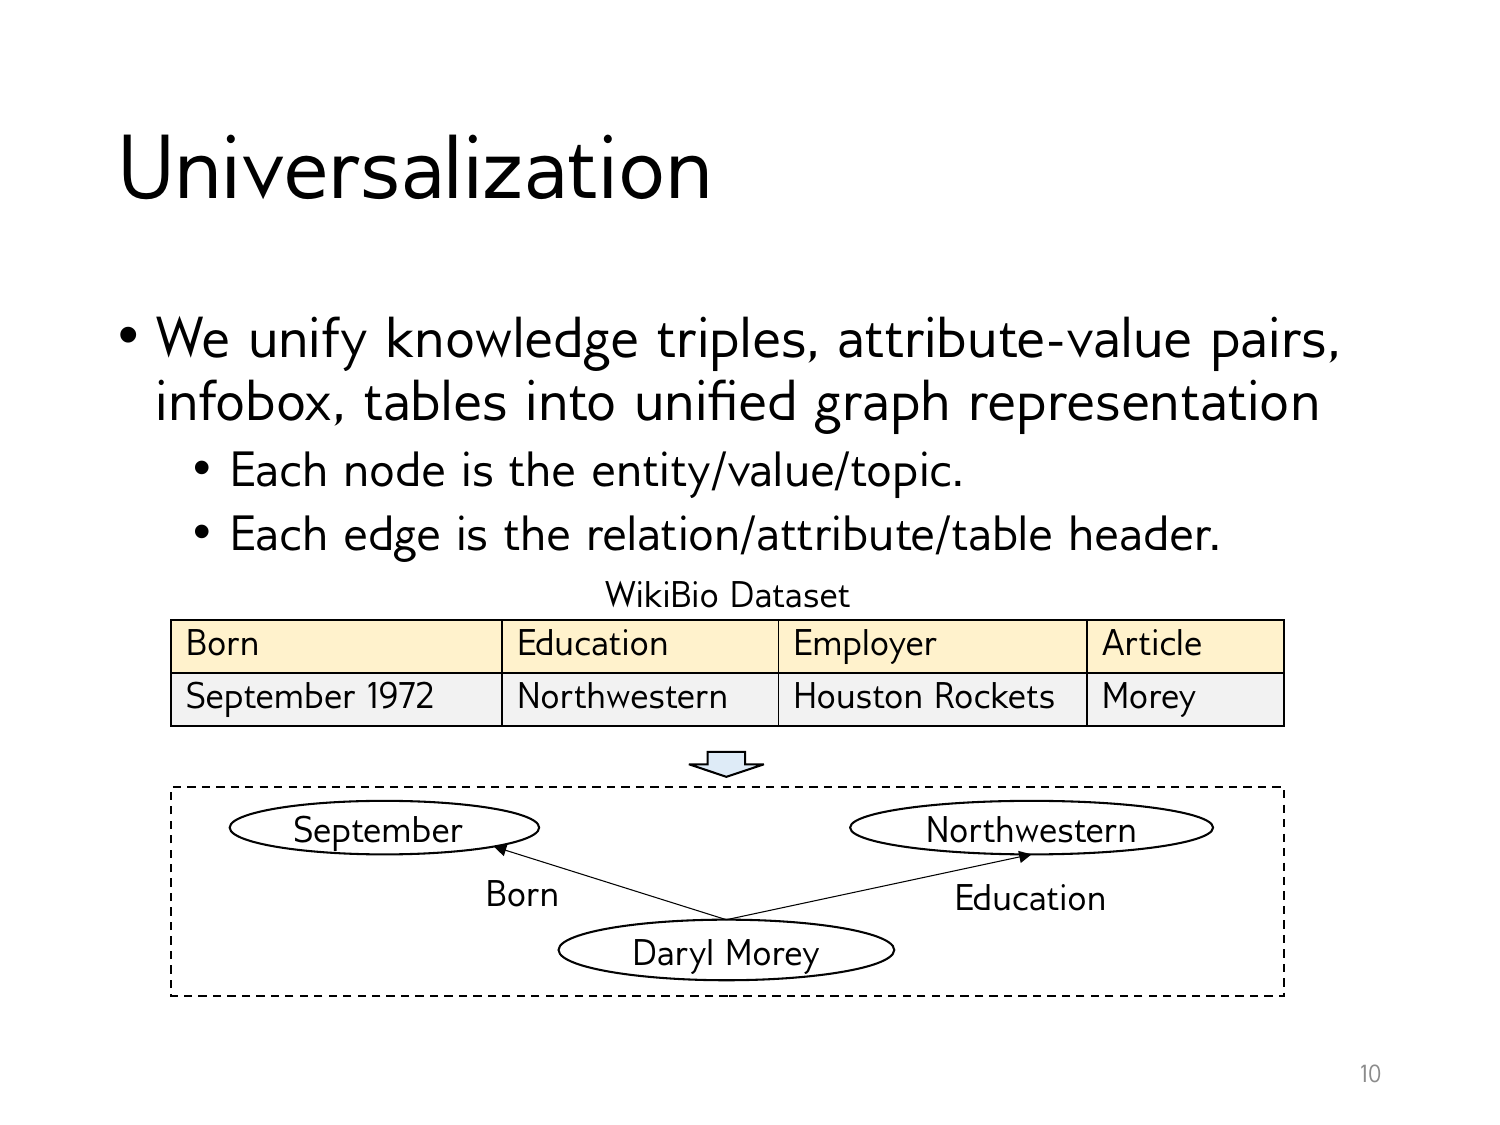

# Universalization
We unify knowledge triples, attribute-value pairs, infobox, tables into unified graph representation
Each node is the entity/value/topic.
Each edge is the relation/attribute/table header.
WikiBio Dataset
| Born | Education | Employer | Article |
| --- | --- | --- | --- |
| September 1972 | Northwestern | Houston Rockets | Morey |

September
Northwestern
Born
Education
Daryl Morey
10